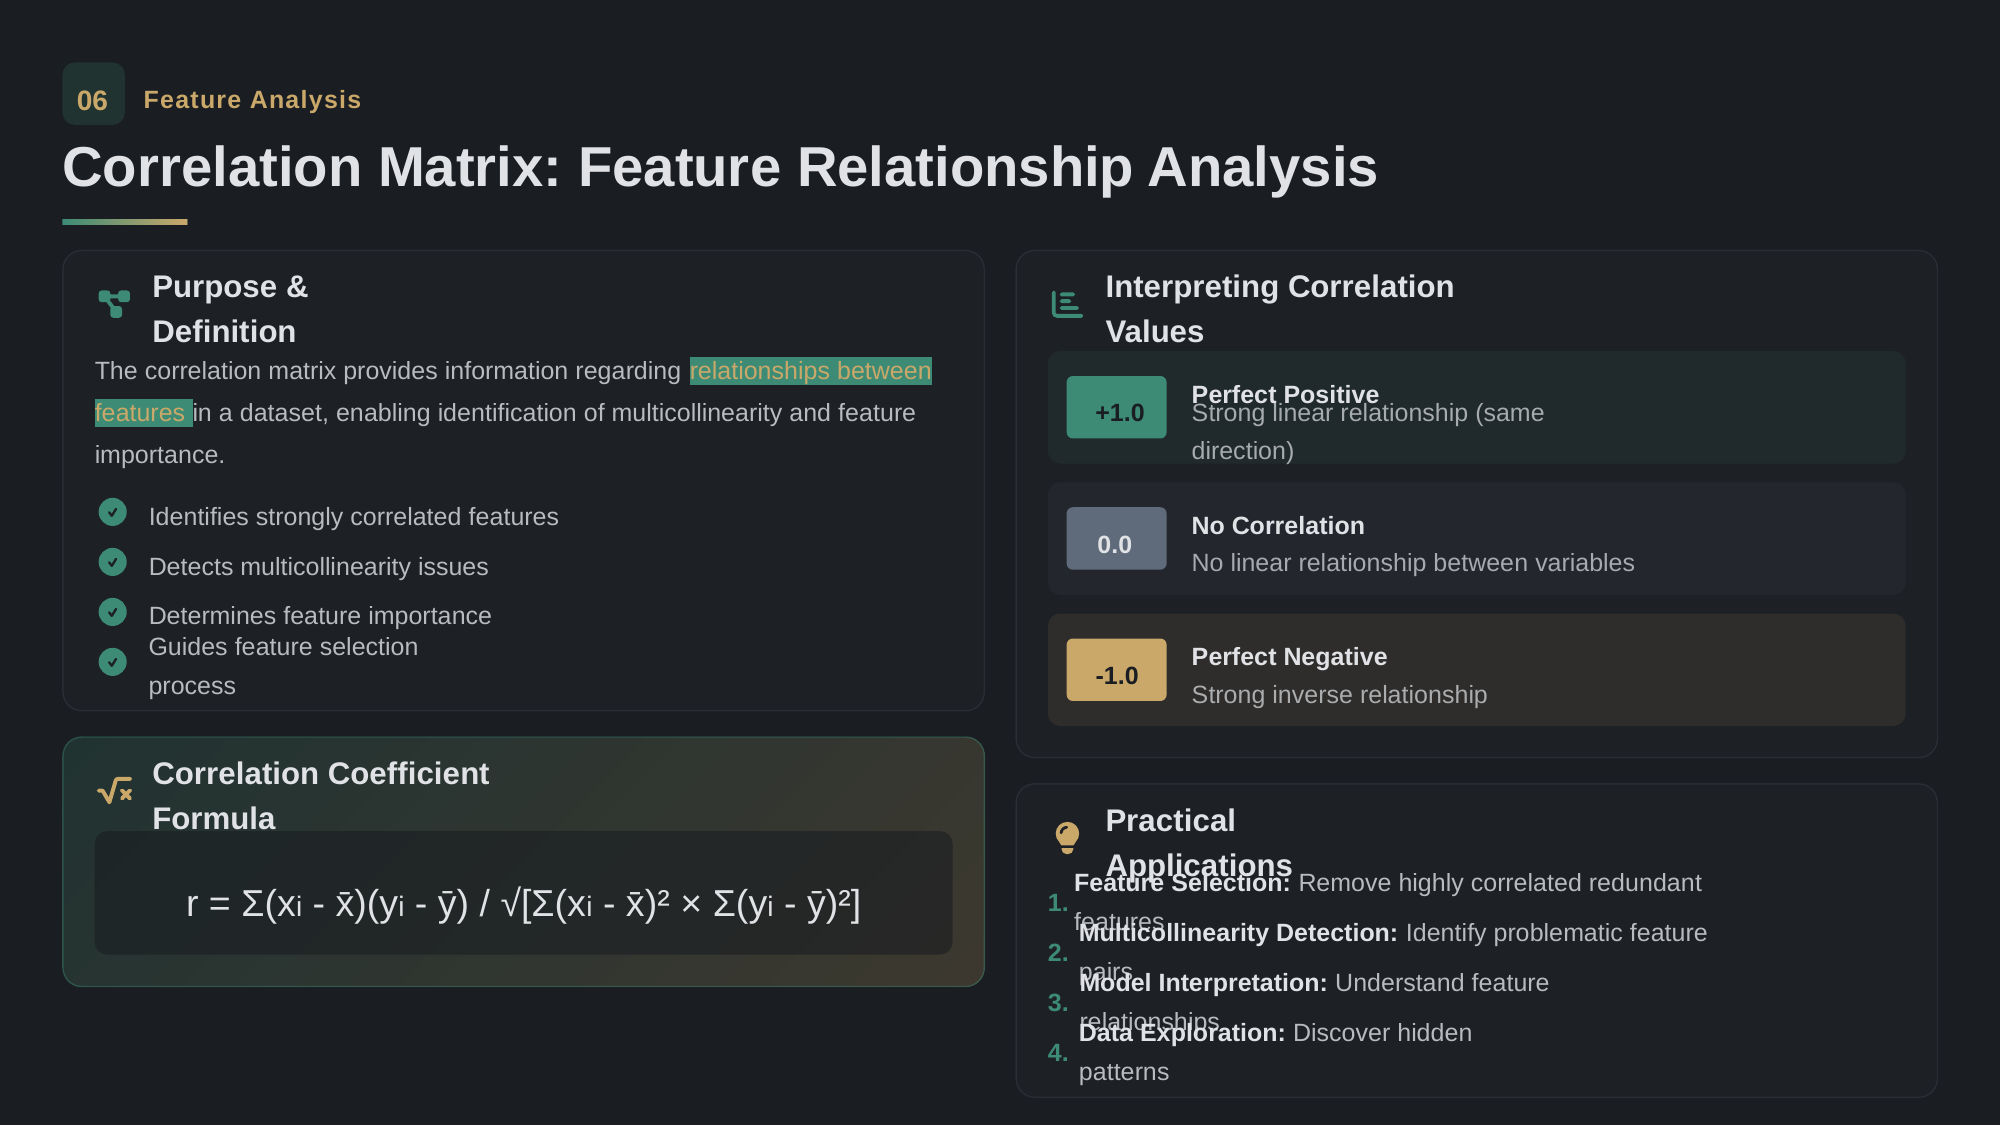

06
Feature Analysis
Correlation Matrix: Feature Relationship Analysis

Purpose & Definition
Interpreting Correlation Values

The correlation matrix provides information regarding relationships between features in a dataset, enabling identification of multicollinearity and feature importance.

Perfect Positive

+1.0
Strong linear relationship (same direction)

Identifies strongly correlated features

No Correlation

0.0
No linear relationship between variables
Detects multicollinearity issues

Determines feature importance

Perfect Negative

Guides feature selection process

-1.0
Strong inverse relationship

Correlation Coefficient Formula

Practical Applications

r = Σ(xi - x̄)(yi - ȳ) / √[Σ(xi - x̄)² × Σ(yi - ȳ)²]
1.
Feature Selection: Remove highly correlated redundant features
2.
Multicollinearity Detection: Identify problematic feature pairs
3.
Model Interpretation: Understand feature relationships
4.
Data Exploration: Discover hidden patterns